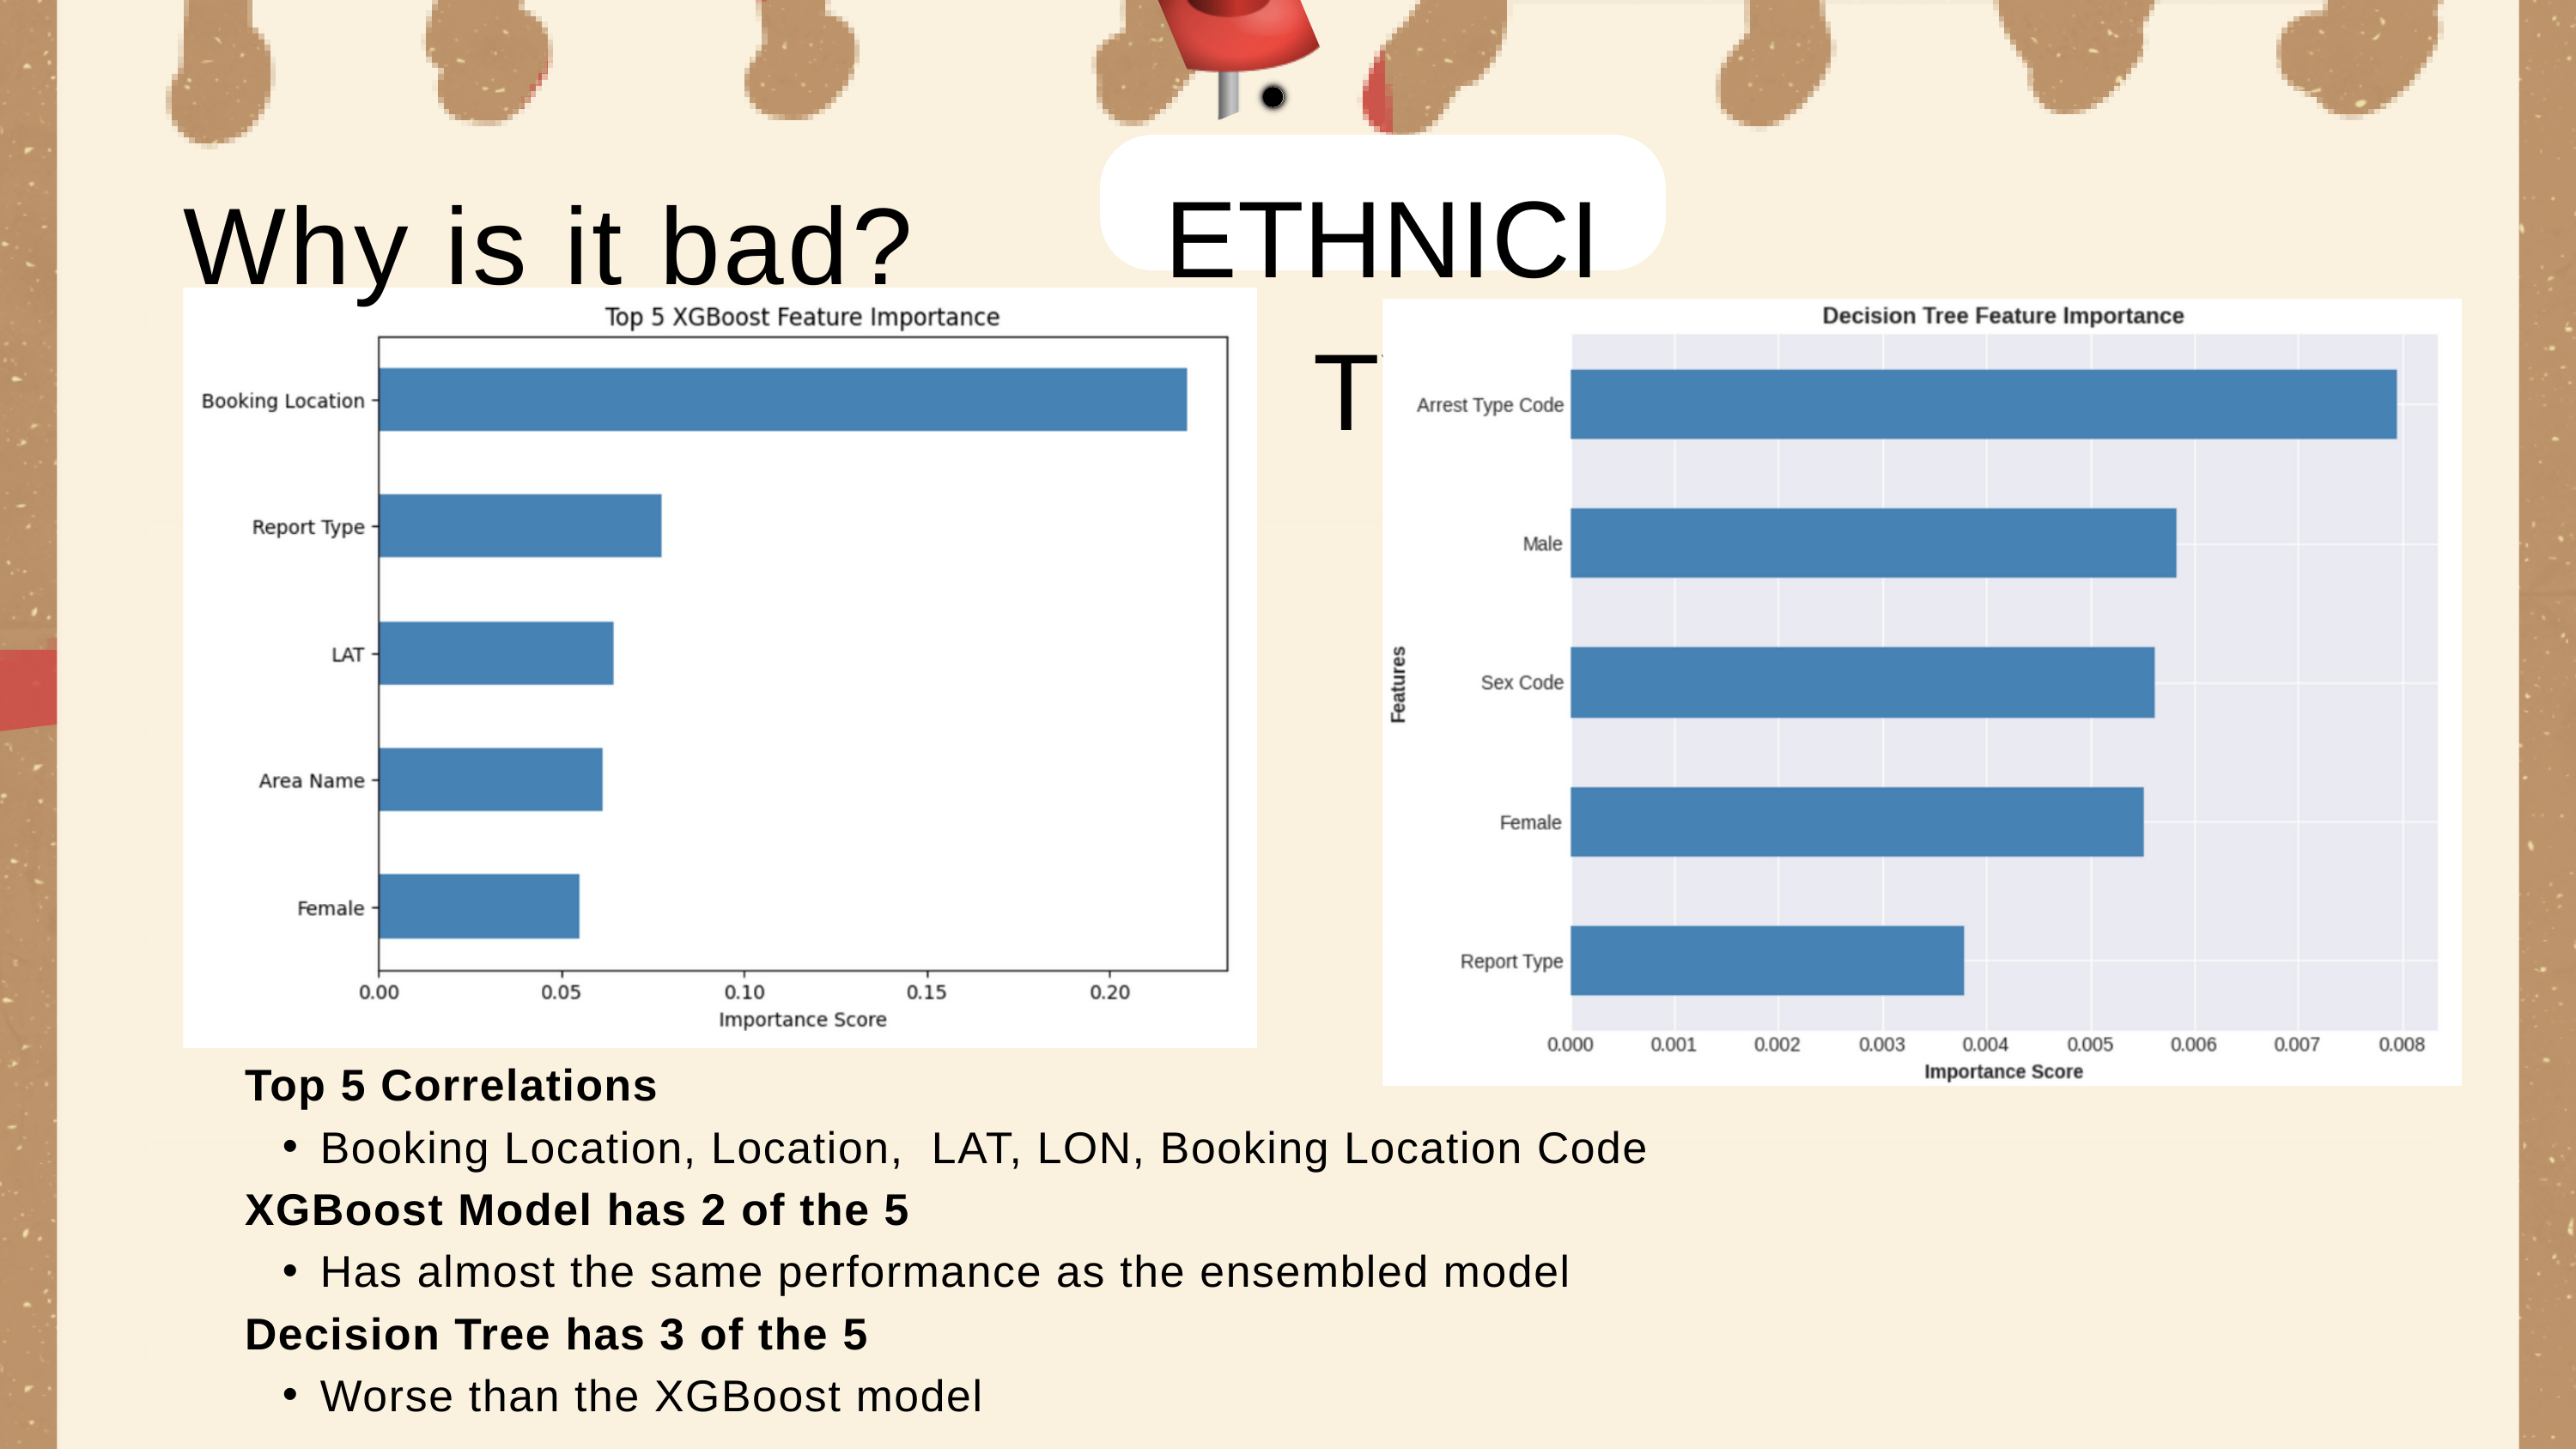

ETHNICITY
Why is it bad?

Top 5 Correlations
Booking Location, Location,  LAT, LON, Booking Location Code
XGBoost Model has 2 of the 5
Has almost the same performance as the ensembled model
Decision Tree has 3 of the 5
Worse than the XGBoost model